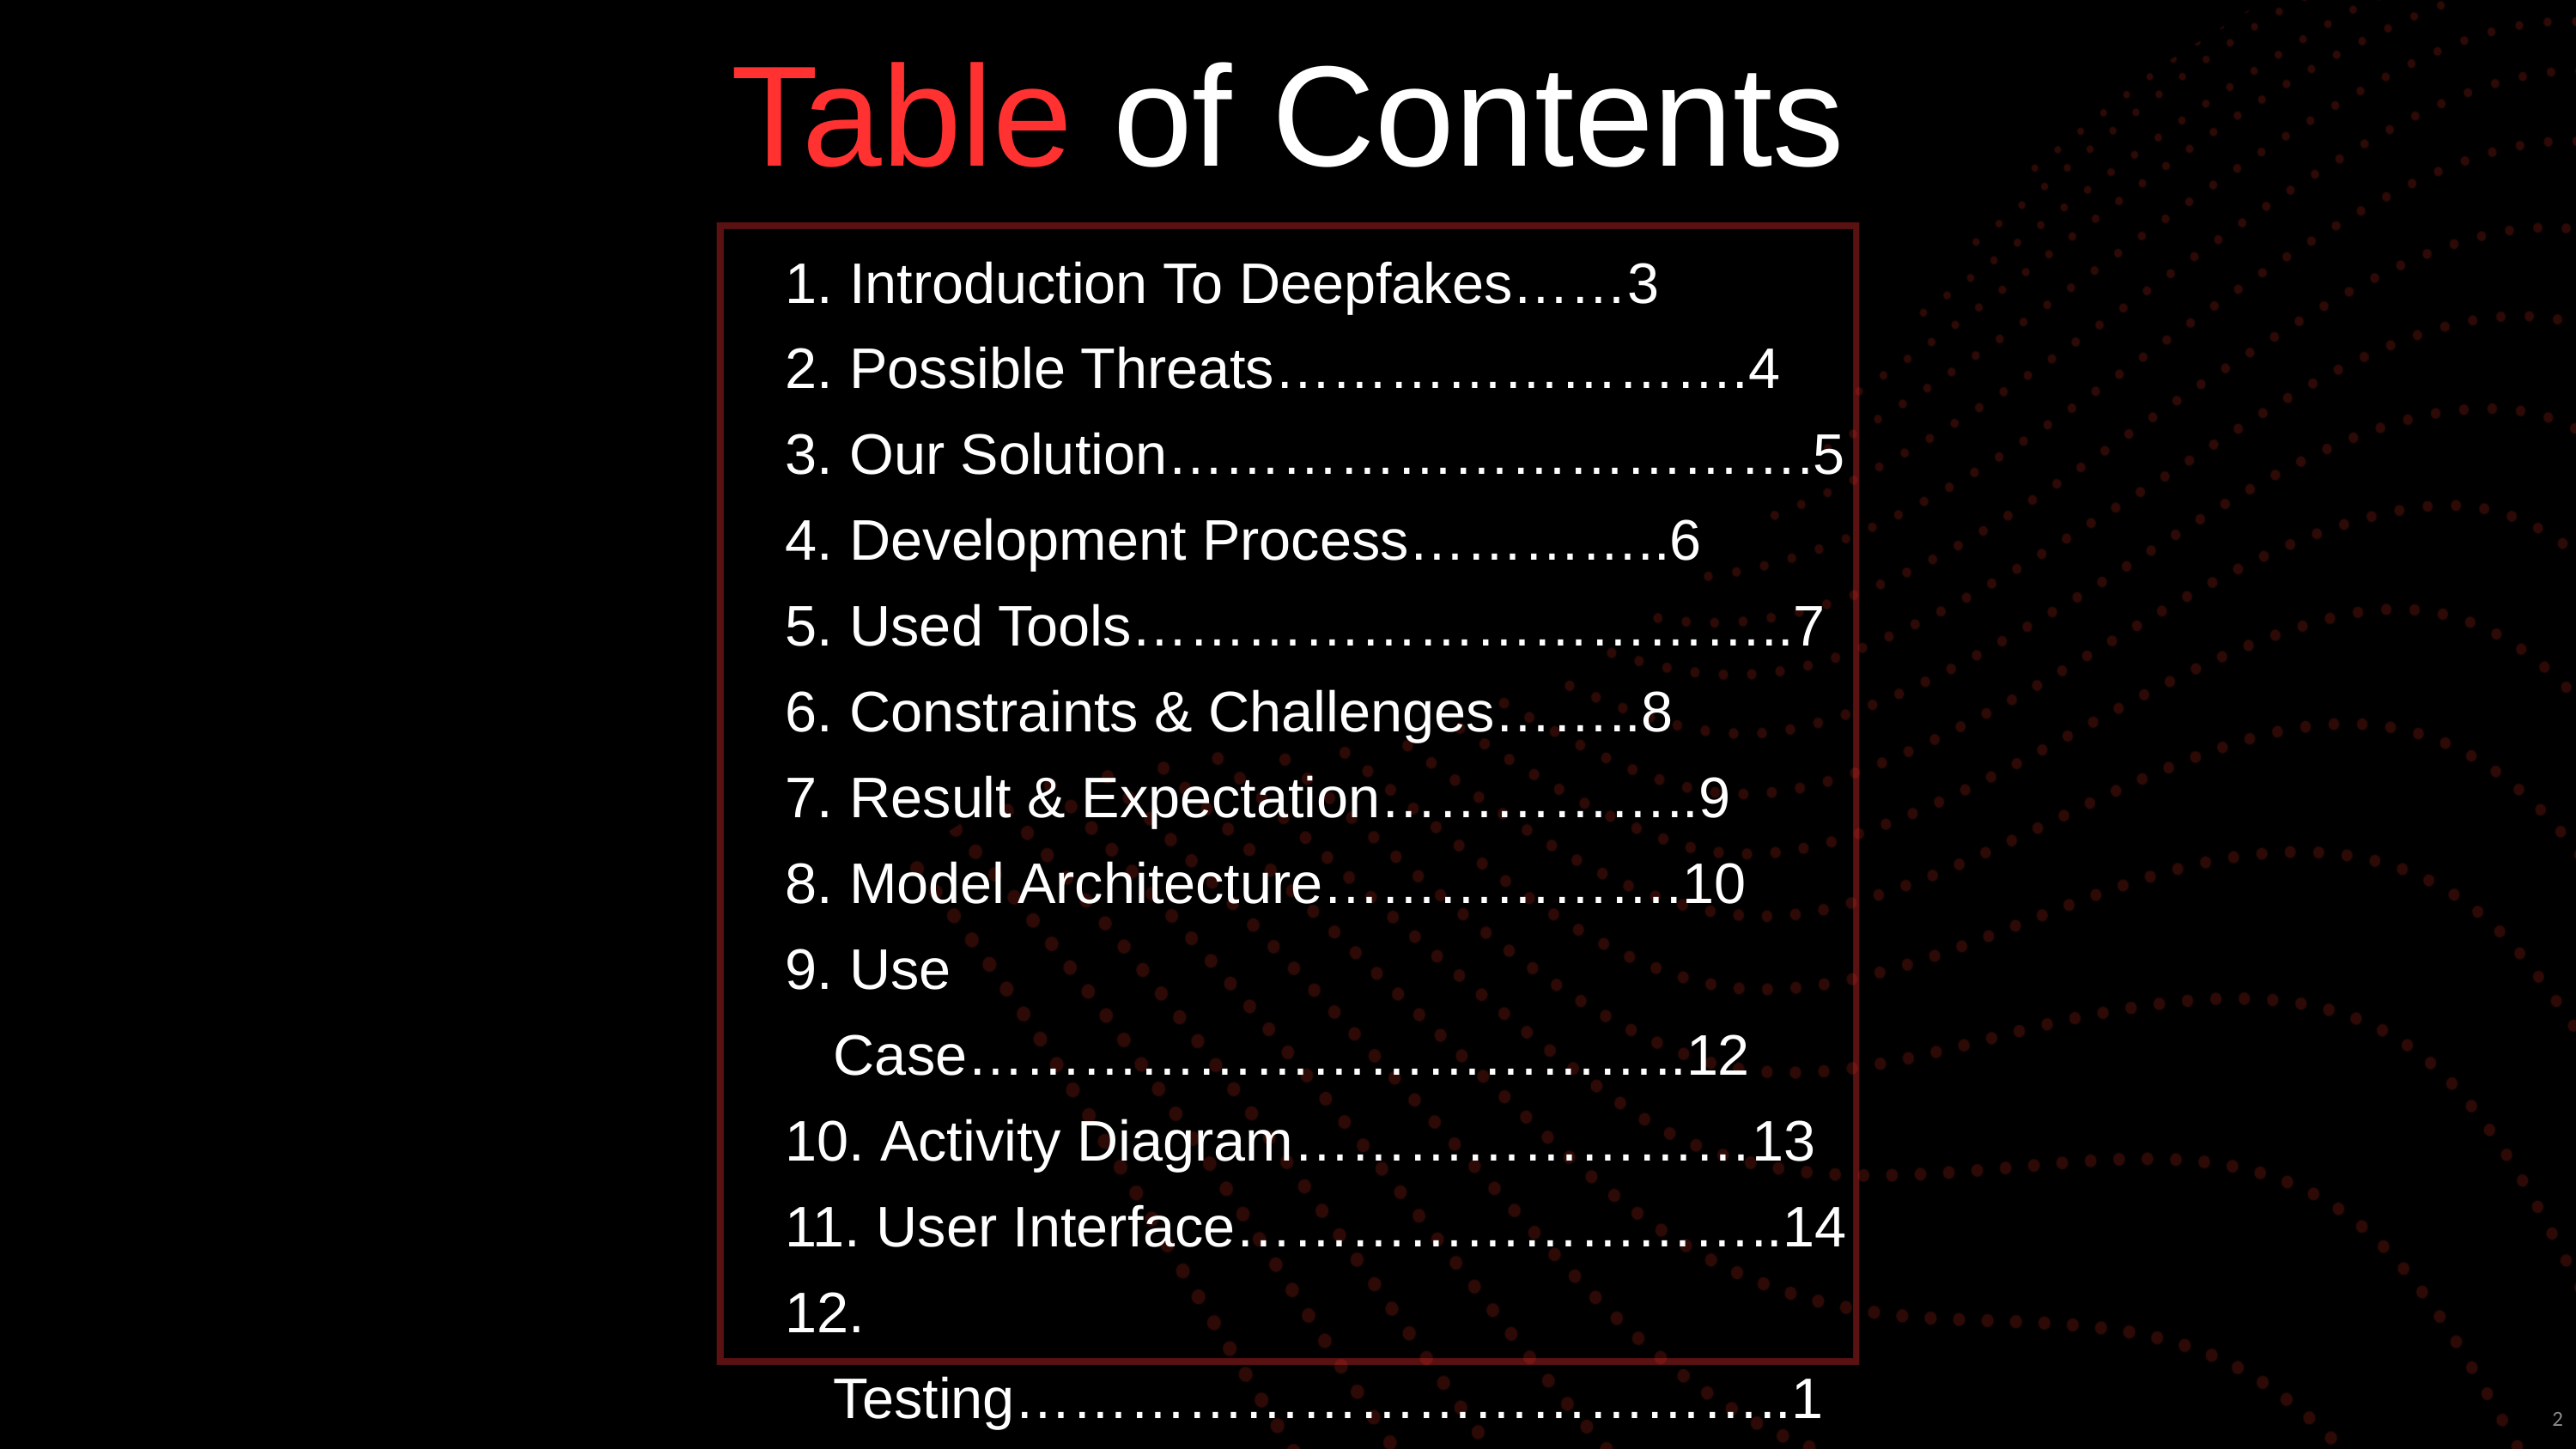

Table of Contents

 Introduction To Deepfakes……3
 Possible Threats…………………….4
 Our Solution…………………………….5
 Development Process…………..6
 Used Tools……………………………..7
 Constraints & Challenges……..8
 Result & Expectation……………..9
 Model Architecture……………….10
 Use Case………………………………..12
 Activity Diagram……………………13
 User Interface………………………..14
 Testing…………………………………..17
 Q&A……………………………………….18
2